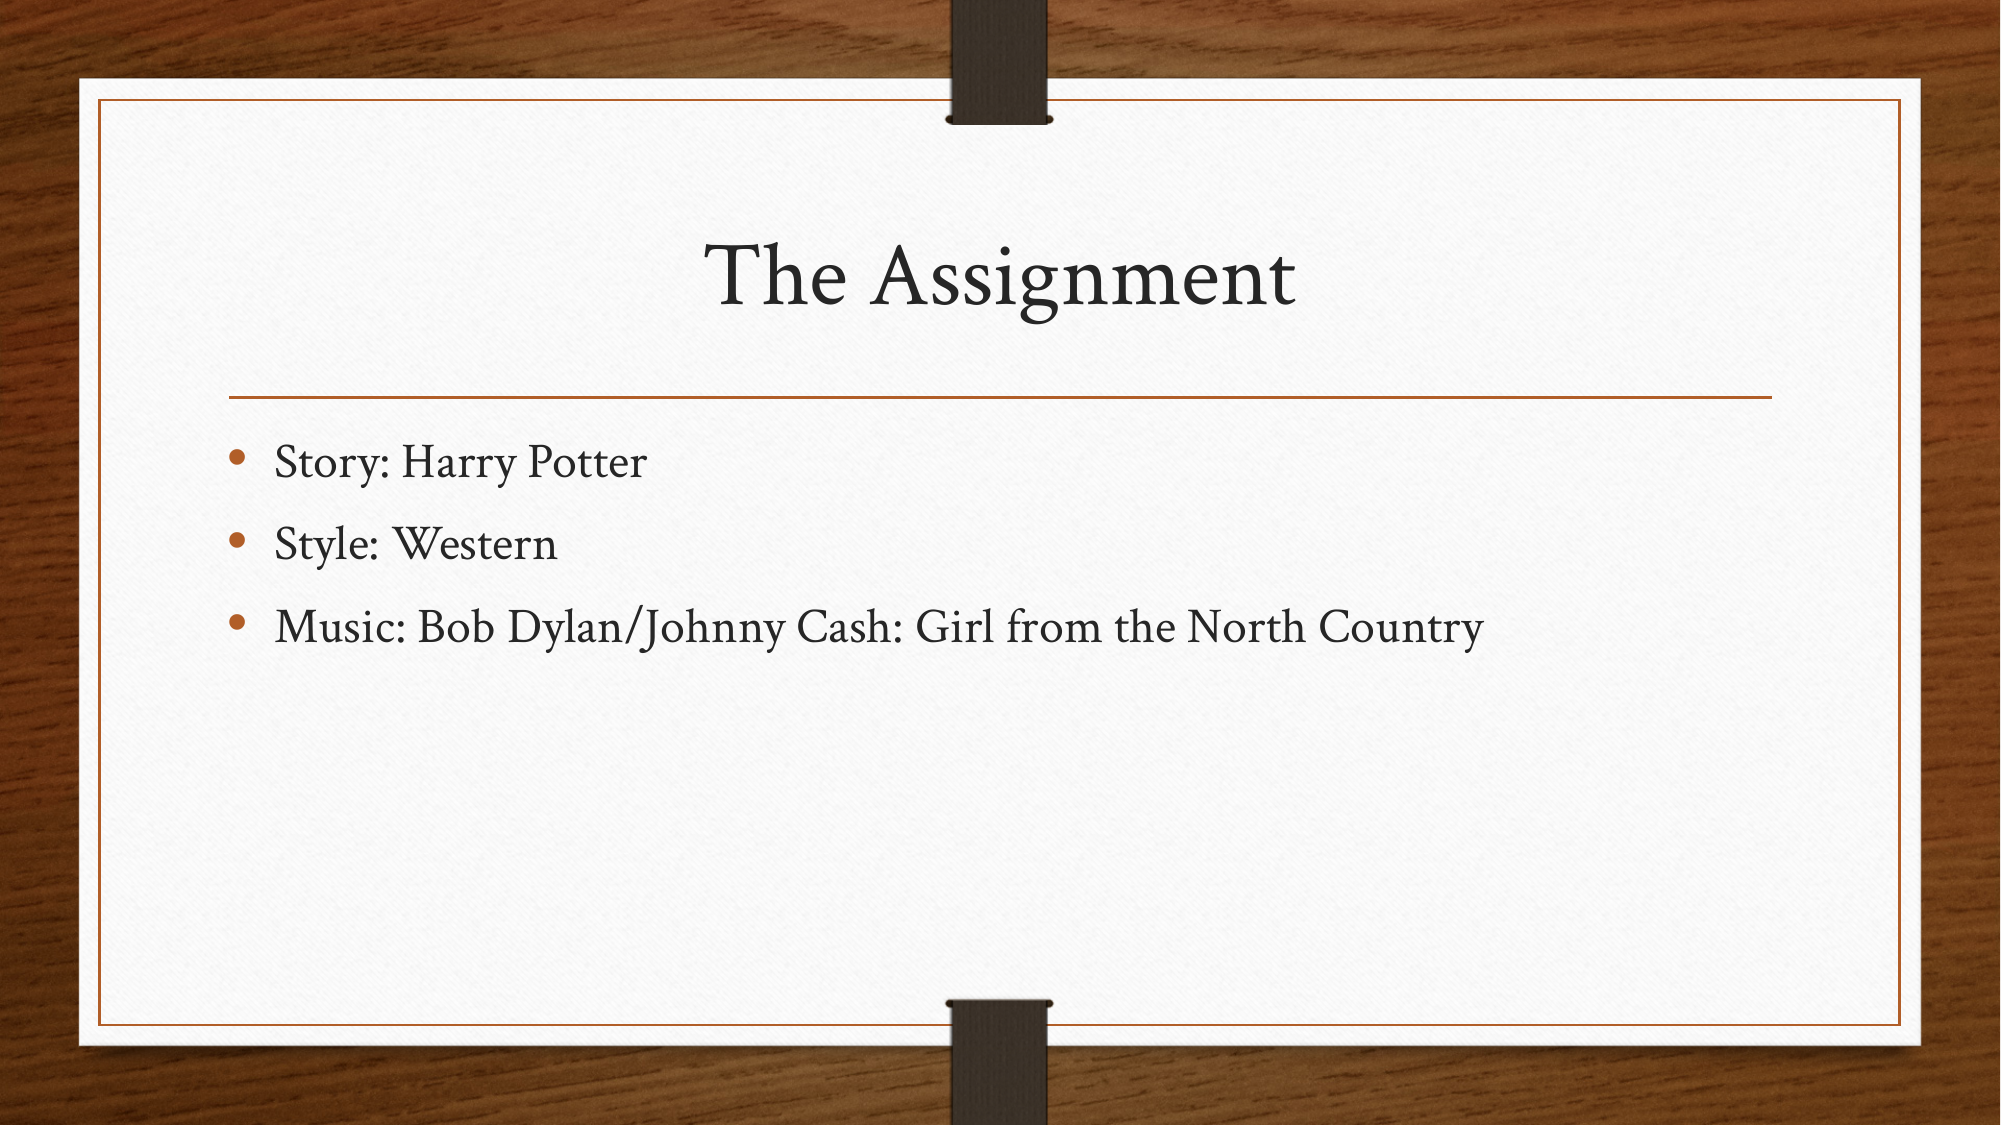

# The Assignment
Story: Harry Potter
Style: Western
Music: Bob Dylan/Johnny Cash: Girl from the North Country